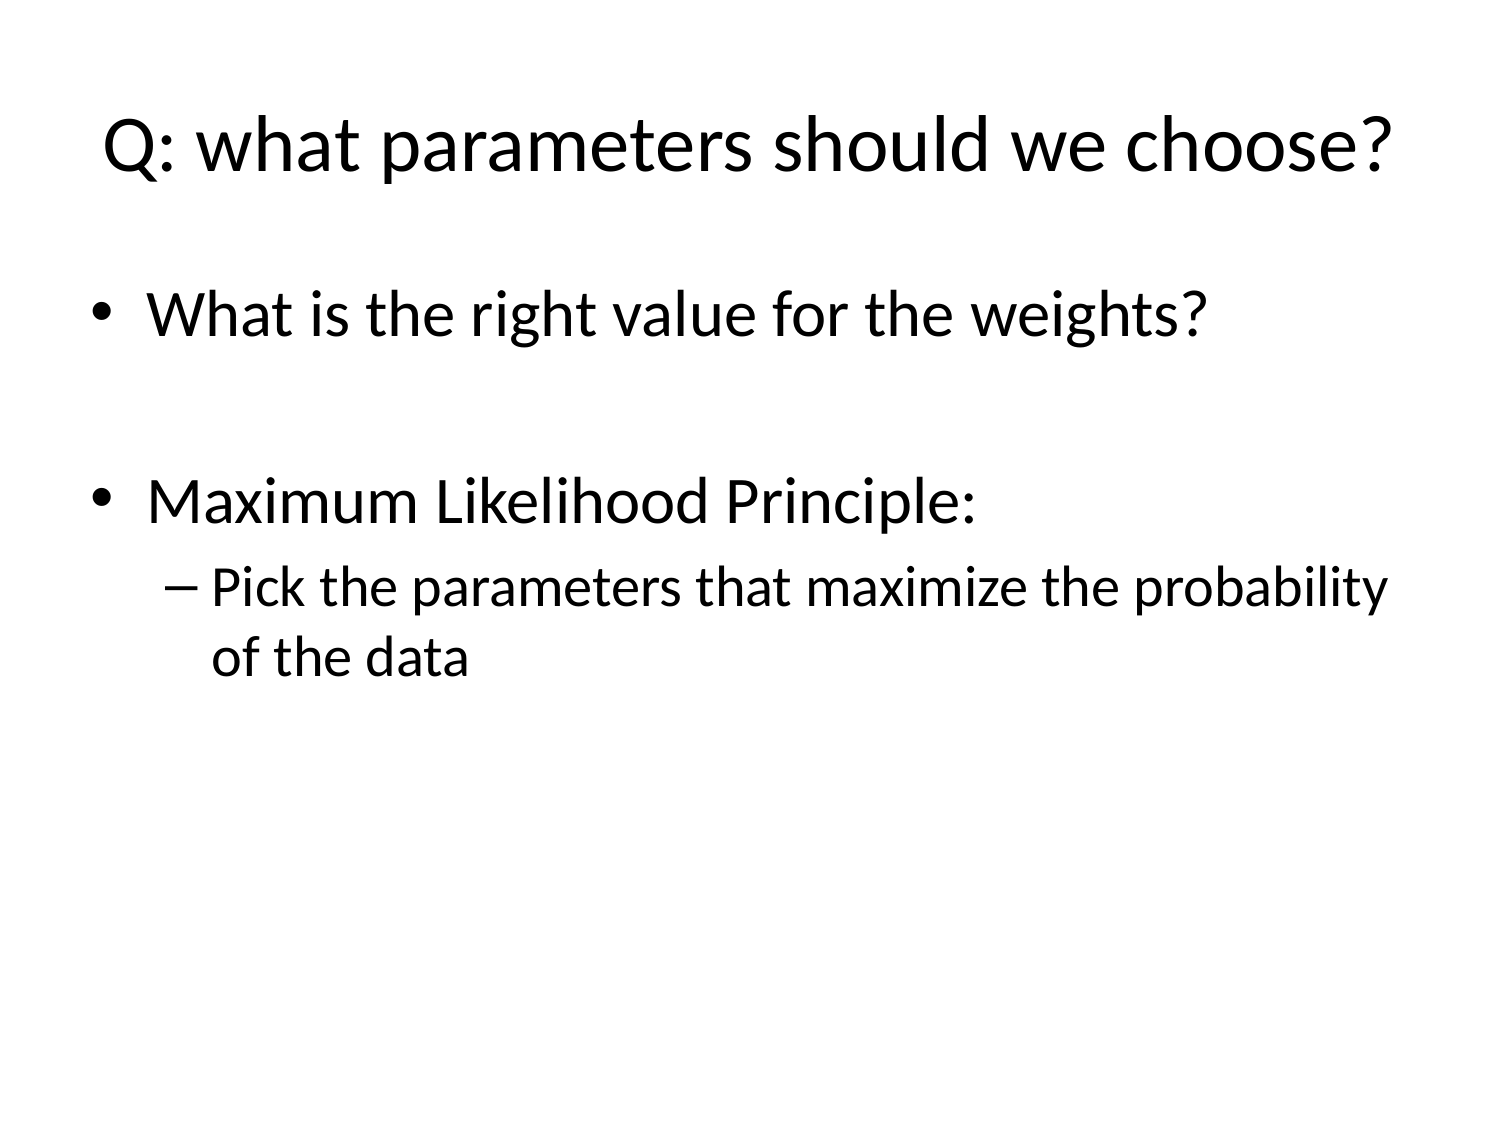

# Q: what parameters should we choose?
What is the right value for the weights?

Maximum Likelihood Principle:
Pick the parameters that maximize the probability of the data